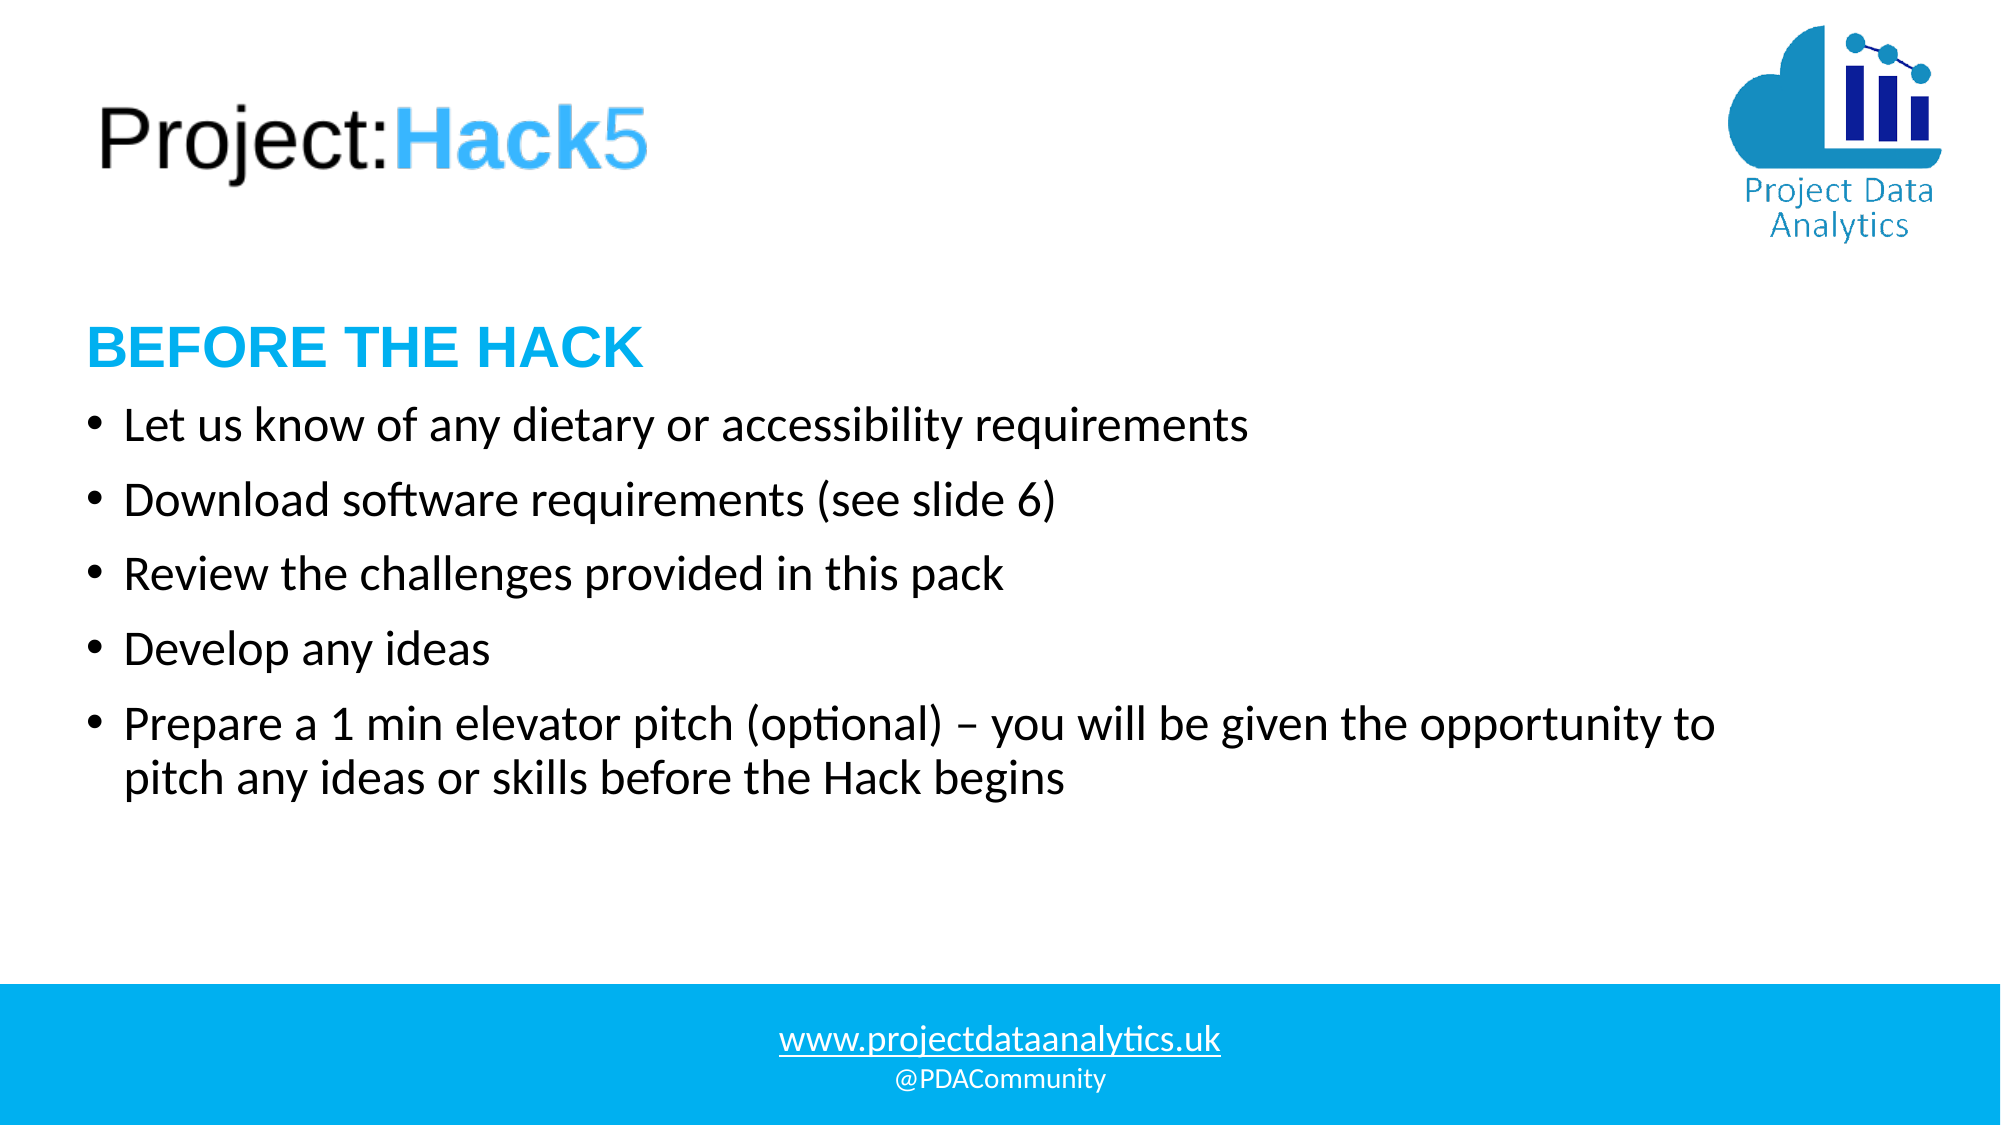

BEFORE THE HACK
Let us know of any dietary or accessibility requirements
Download software requirements (see slide 6)
Review the challenges provided in this pack
Develop any ideas
Prepare a 1 min elevator pitch (optional) – you will be given the opportunity to pitch any ideas or skills before the Hack begins